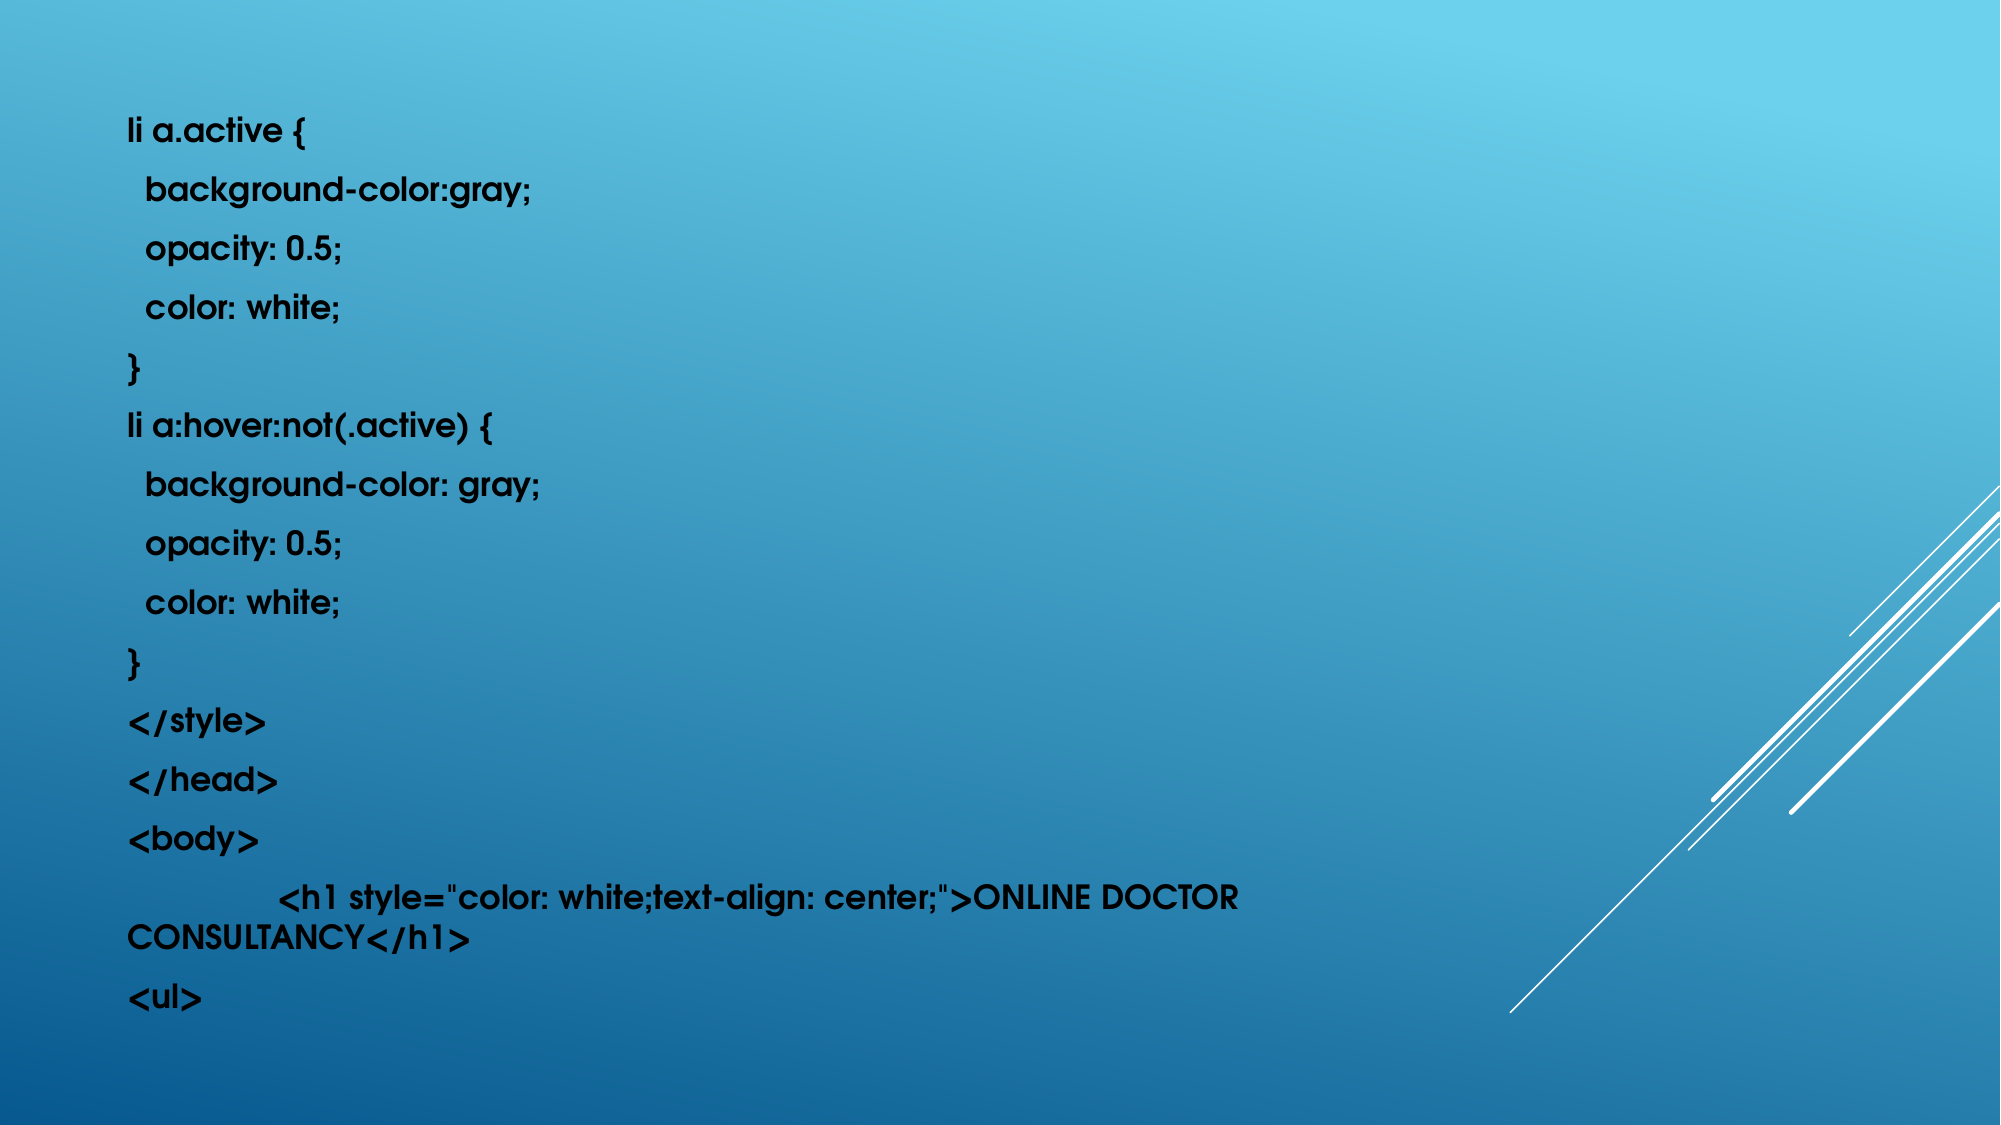

li a.active {
  background-color:gray;
  opacity: 0.5;
  color: white;
}
li a:hover:not(.active) {
  background-color: gray;
  opacity: 0.5;
  color: white;
}
</style>
</head>
<body>
	<h1 style="color: white;text-align: center;">ONLINE DOCTOR CONSULTANCY</h1>
<ul>